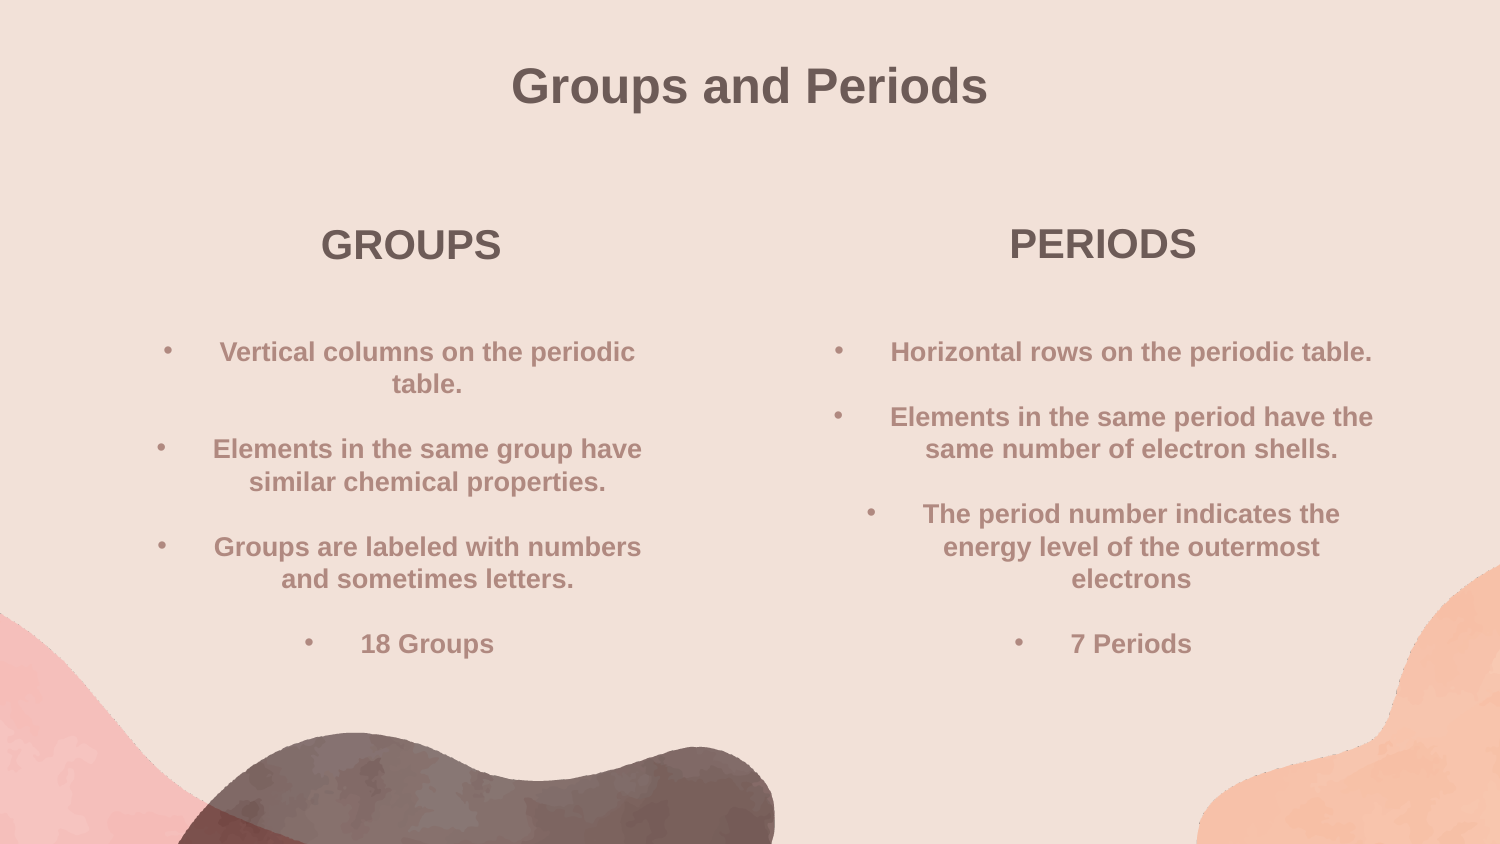

# Groups and Periods
PERIODS
GROUPS
Vertical columns on the periodic table.

Elements in the same group have similar chemical properties.

Groups are labeled with numbers and sometimes letters.

18 Groups

Horizontal rows on the periodic table.

Elements in the same period have the same number of electron shells.

The period number indicates the energy level of the outermost electrons

7 Periods